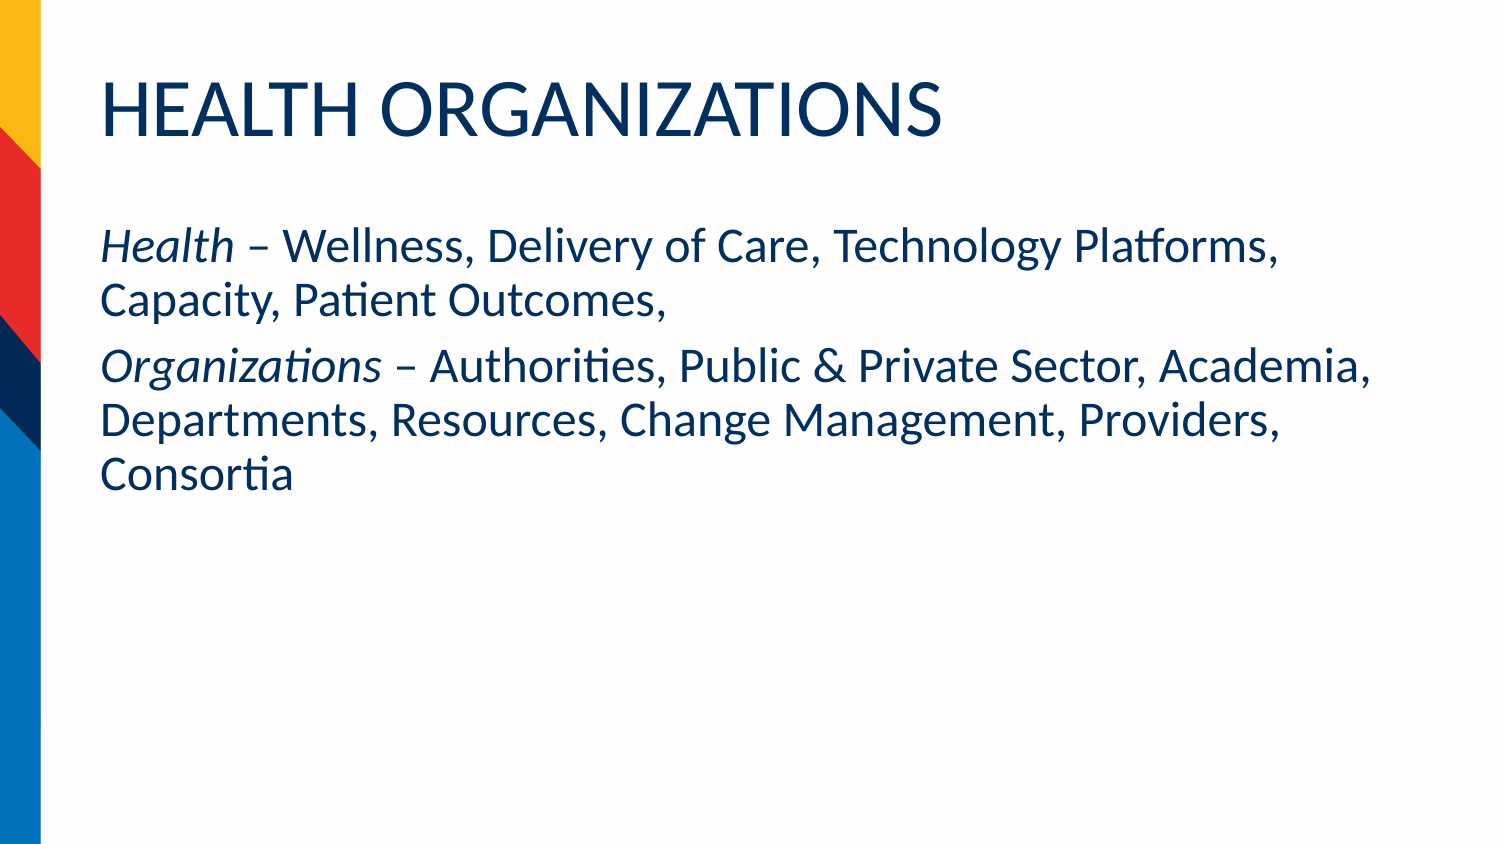

# Health Organizations
Health – Wellness, Delivery of Care, Technology Platforms, Capacity, Patient Outcomes,
Organizations – Authorities, Public & Private Sector, Academia, Departments, Resources, Change Management, Providers, Consortia